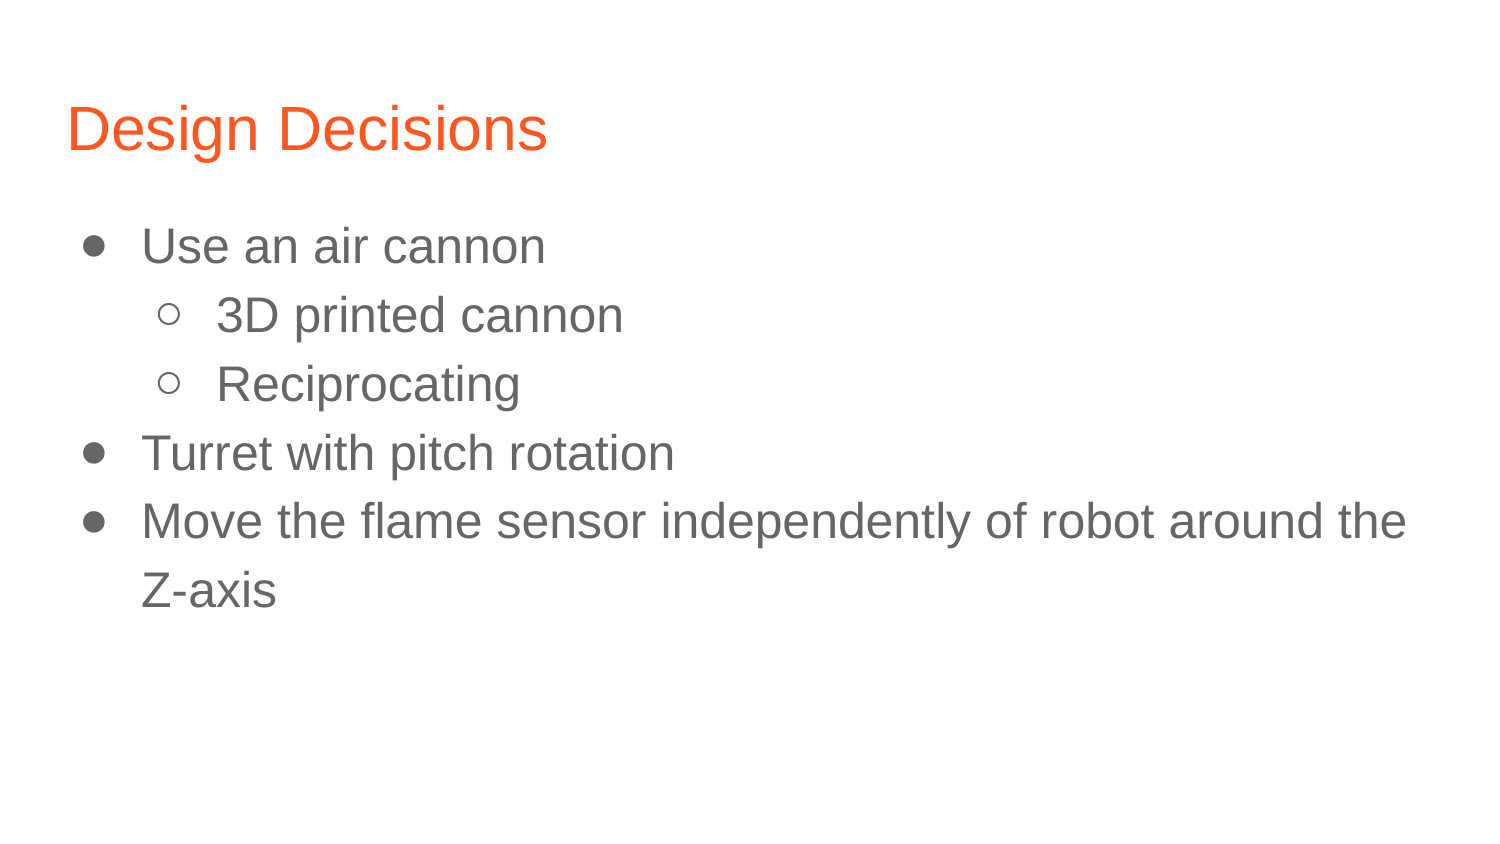

# Design Decisions
Use an air cannon
3D printed cannon
Reciprocating
Turret with pitch rotation
Move the flame sensor independently of robot around the Z-axis